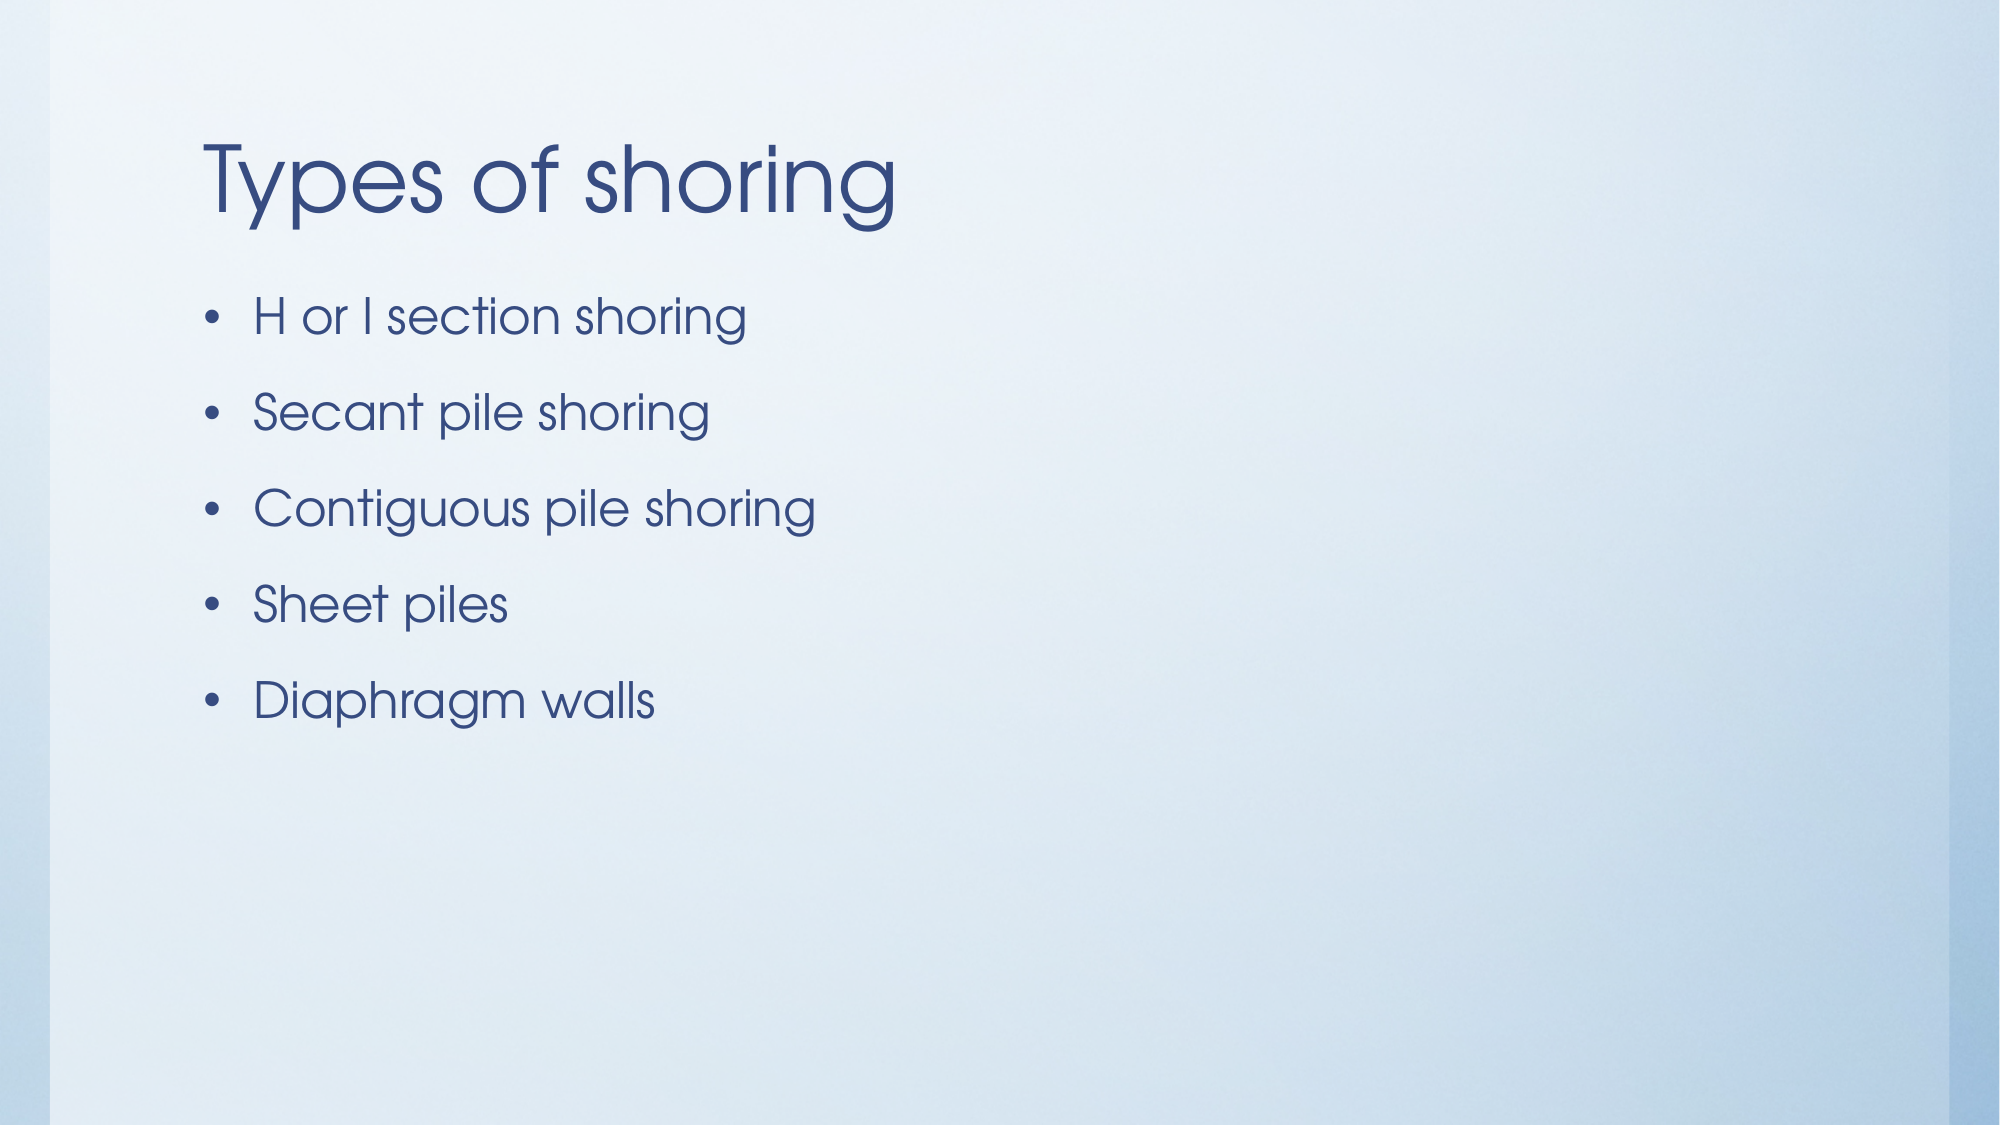

# Types of shoring
H or I section shoring
Secant pile shoring
Contiguous pile shoring
Sheet piles
Diaphragm walls